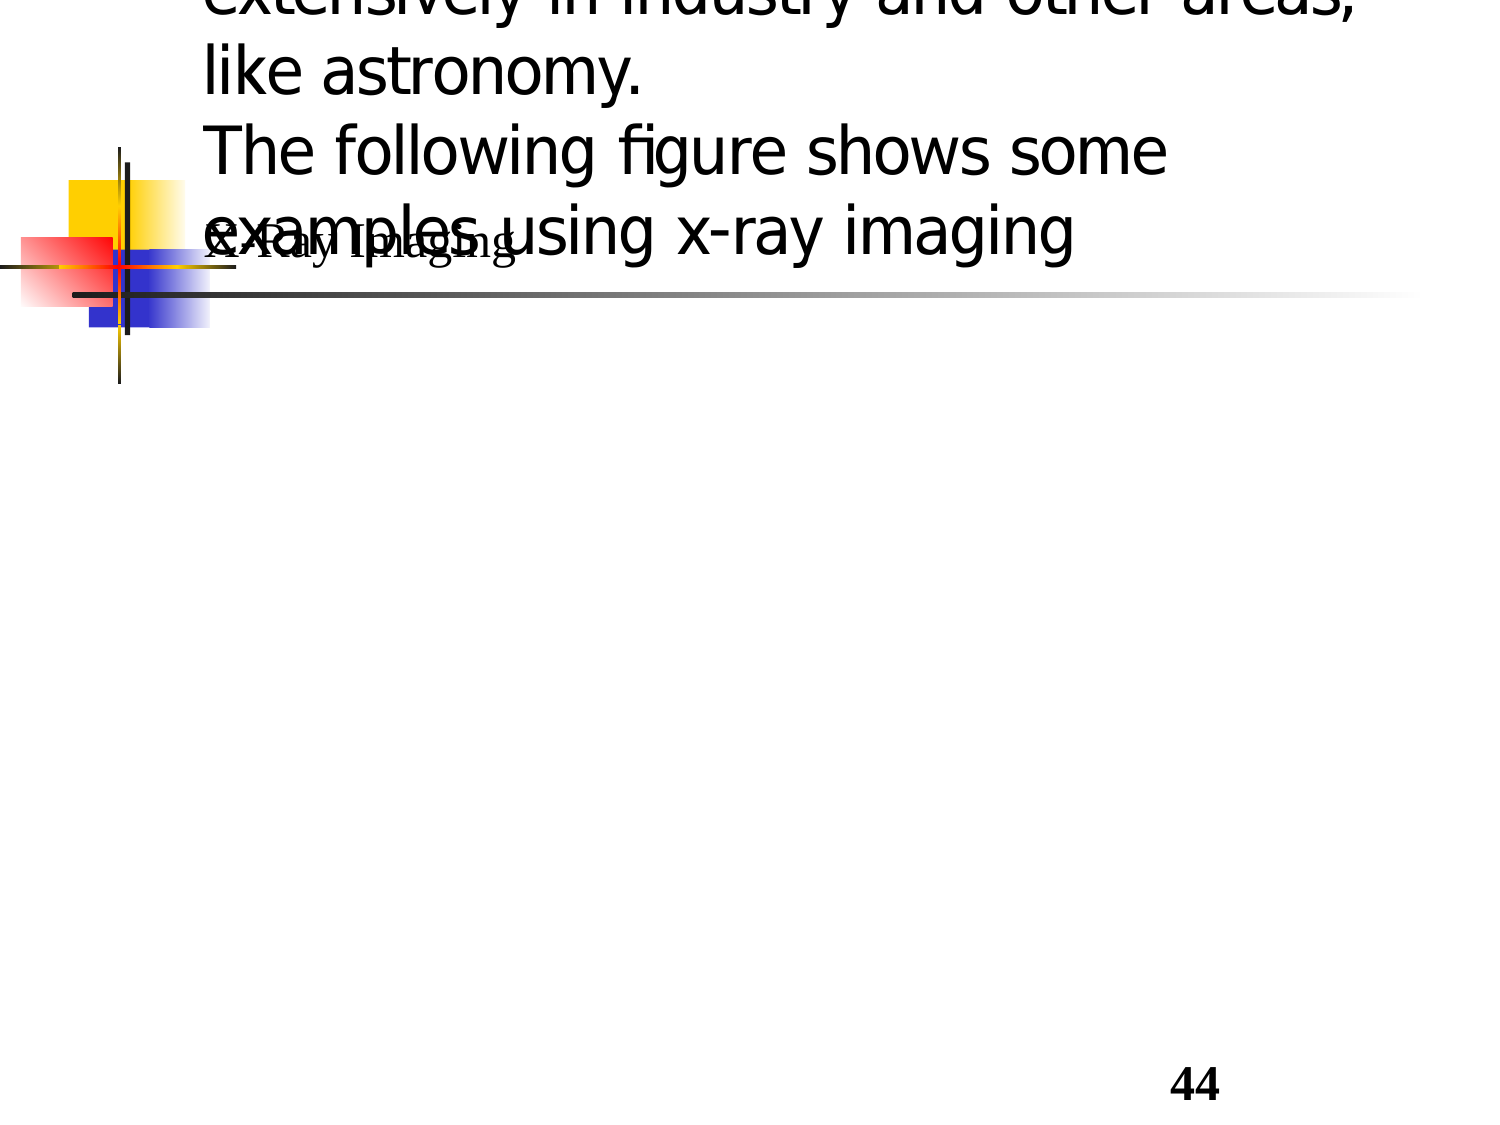

X-Ray Imaging
The best known use of X-rays is medical diagnostics, but they also are used extensively in industry and other areas, like astronomy.
The following figure shows some examples using x-ray imaging
44